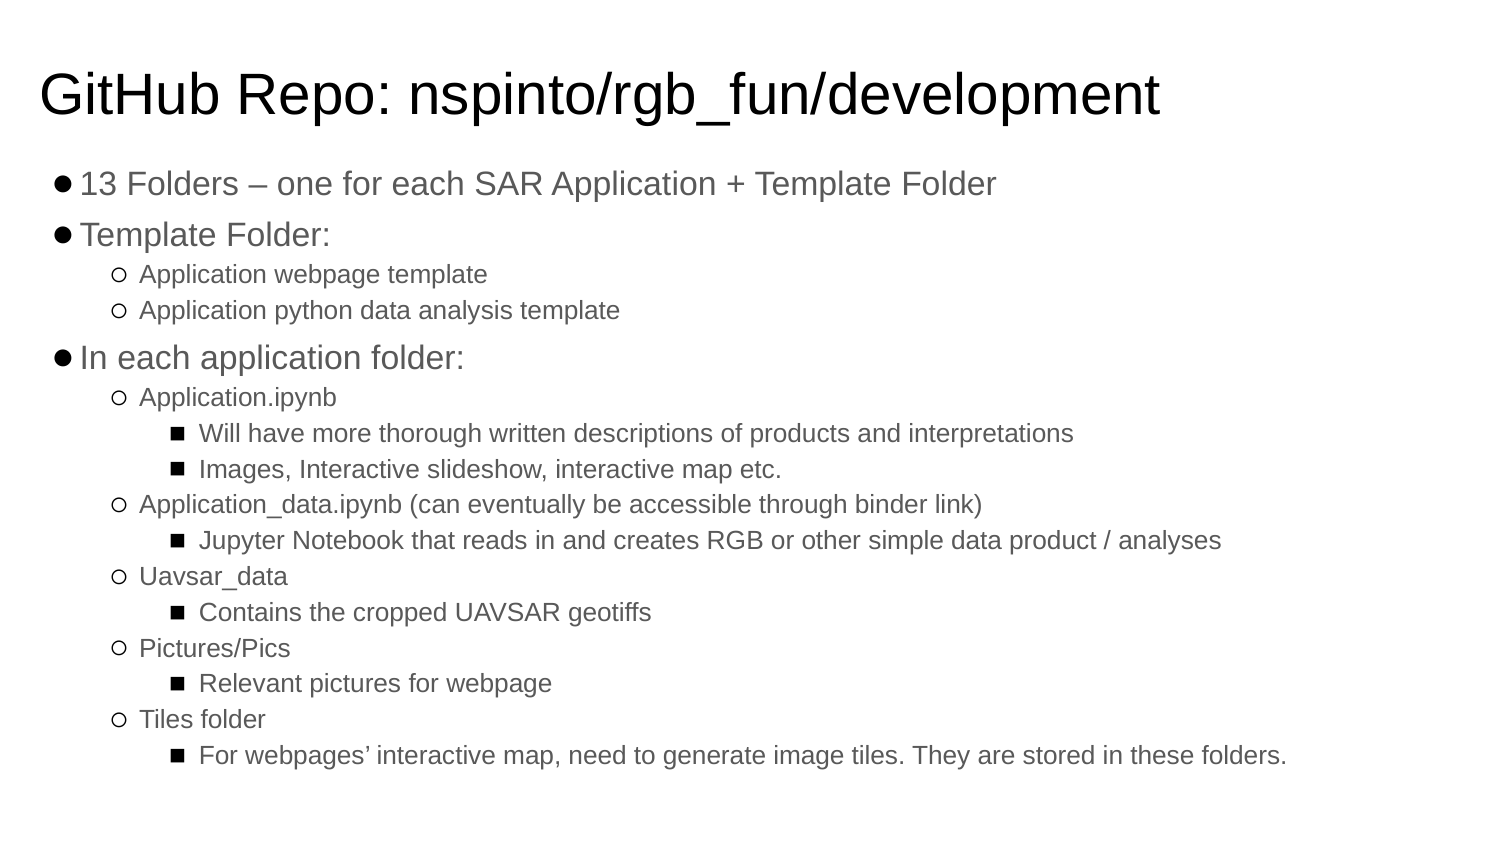

# GitHub Repo: nspinto/rgb_fun/development
13 Folders – one for each SAR Application + Template Folder
Template Folder:
Application webpage template
Application python data analysis template
In each application folder:
Application.ipynb
Will have more thorough written descriptions of products and interpretations
Images, Interactive slideshow, interactive map etc.
Application_data.ipynb (can eventually be accessible through binder link)
Jupyter Notebook that reads in and creates RGB or other simple data product / analyses
Uavsar_data
Contains the cropped UAVSAR geotiffs
Pictures/Pics
Relevant pictures for webpage
Tiles folder
For webpages’ interactive map, need to generate image tiles. They are stored in these folders.